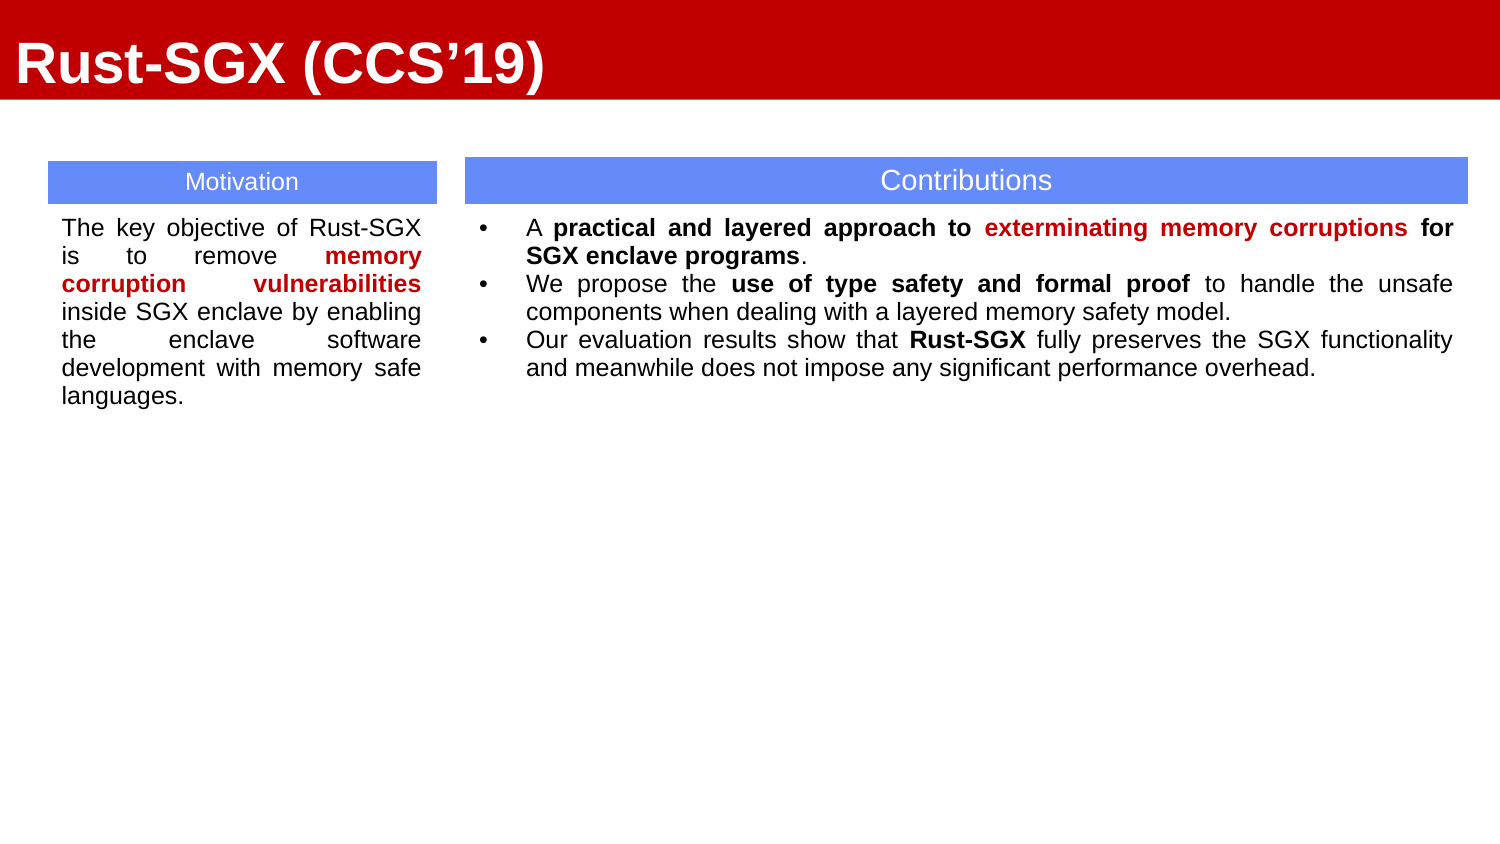

Rust-SGX (CCS’19)
| Contributions |
| --- |
| A practical and layered approach to exterminating memory corruptions for SGX enclave programs. We propose the use of type safety and formal proof to handle the unsafe components when dealing with a layered memory safety model. Our evaluation results show that Rust-SGX fully preserves the SGX functionality and meanwhile does not impose any significant performance overhead. |
| Motivation |
| --- |
| The key objective of Rust-SGX is to remove memory corruption vulnerabilities inside SGX enclave by enabling the enclave software development with memory safe languages. |